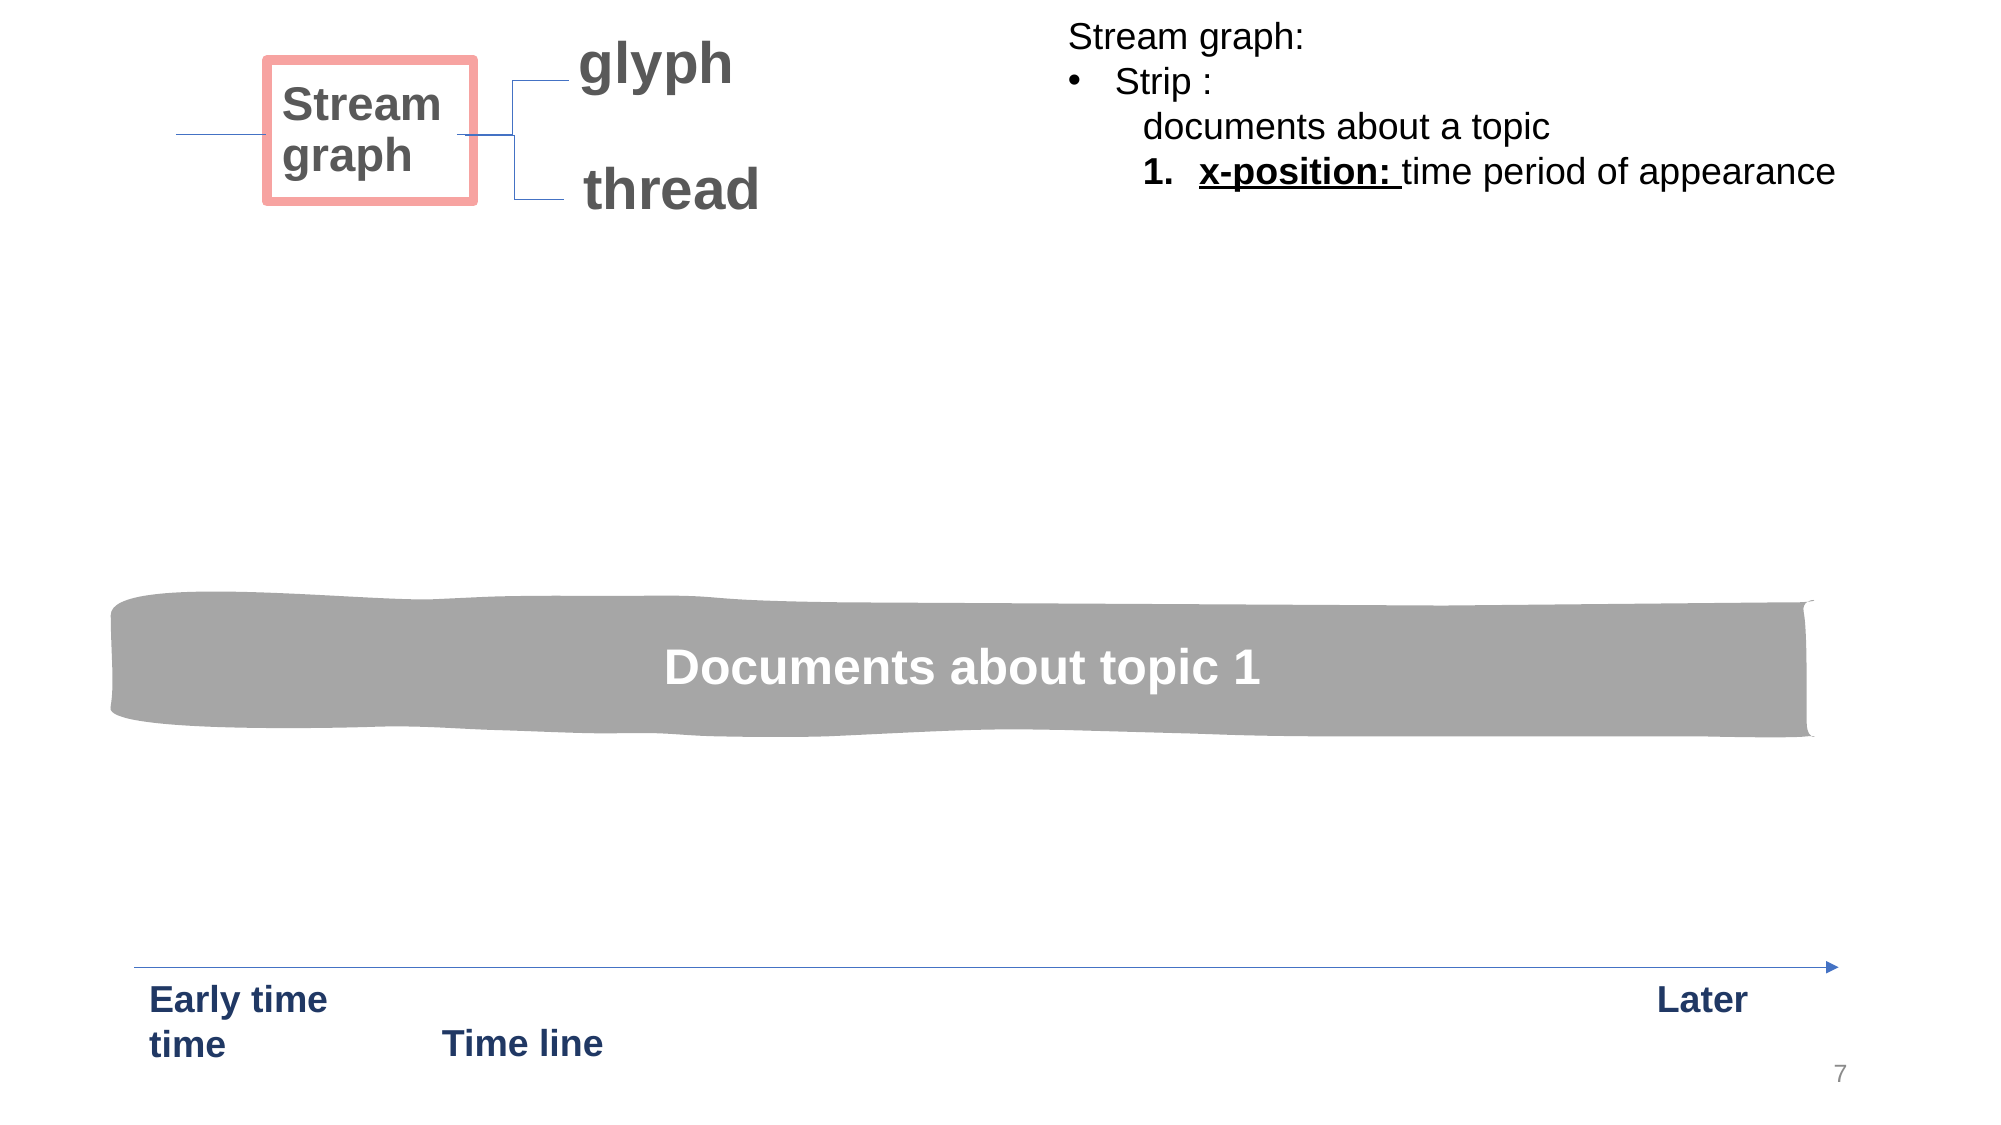

glyph
Stream graph:
Strip :
documents about a topic
x-position: time period of appearance
# Stream graph
thread
Documents about topic 1
Early time                                                                                                                               Later time
Time line
7